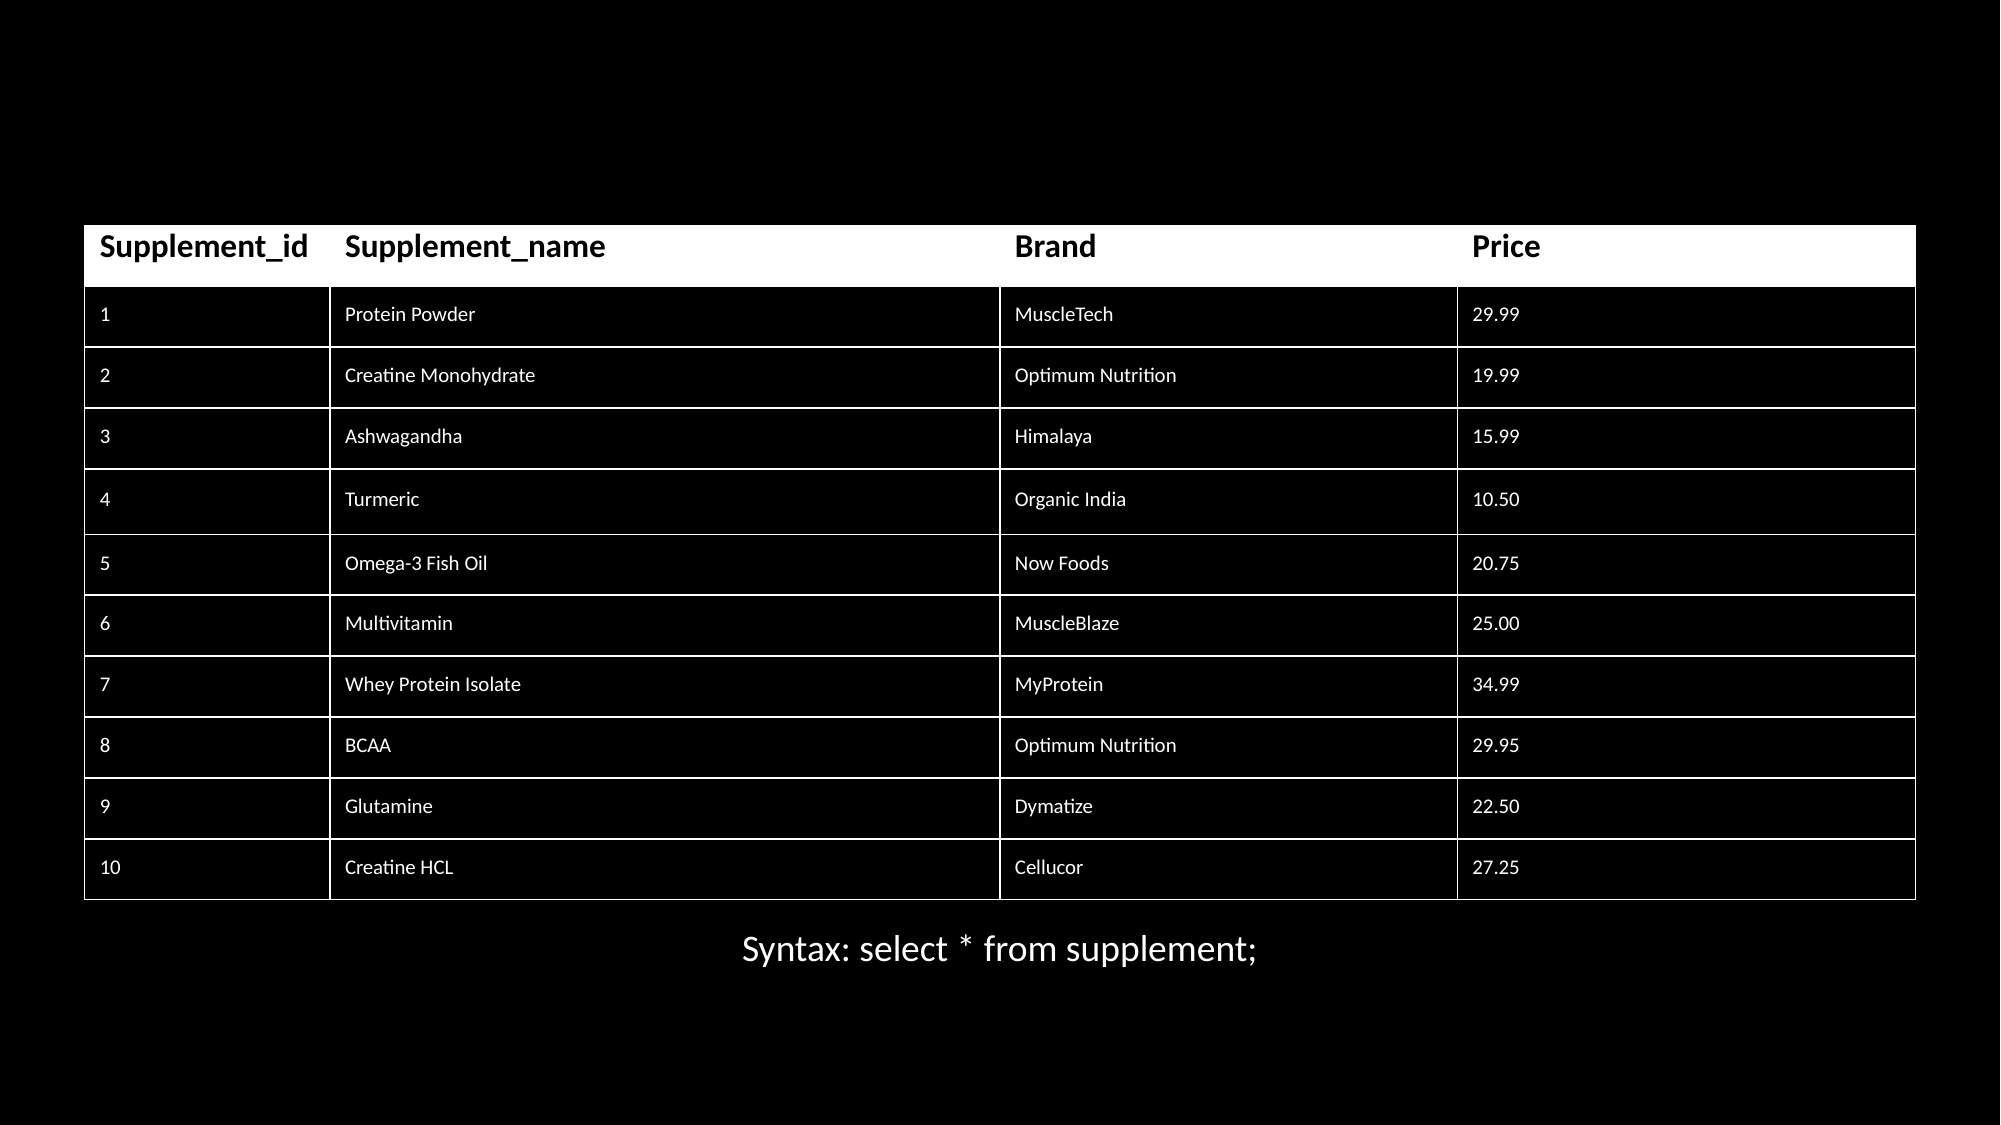

| Supplement\_id | Supplement\_name | Brand | Price |
| --- | --- | --- | --- |
| 1 | Protein Powder | MuscleTech | 29.99 |
| 2 | Creatine Monohydrate | Optimum Nutrition | 19.99 |
| 3 | Ashwagandha | Himalaya | 15.99 |
| 4 | Turmeric | Organic India | 10.50 |
| 5 | Omega-3 Fish Oil | Now Foods | 20.75 |
| 6 | Multivitamin | MuscleBlaze | 25.00 |
| 7 | Whey Protein Isolate | MyProtein | 34.99 |
| 8 | BCAA | Optimum Nutrition | 29.95 |
| 9 | Glutamine | Dymatize | 22.50 |
| 10 | Creatine HCL | Cellucor | 27.25 |
Syntax: select * from supplement;